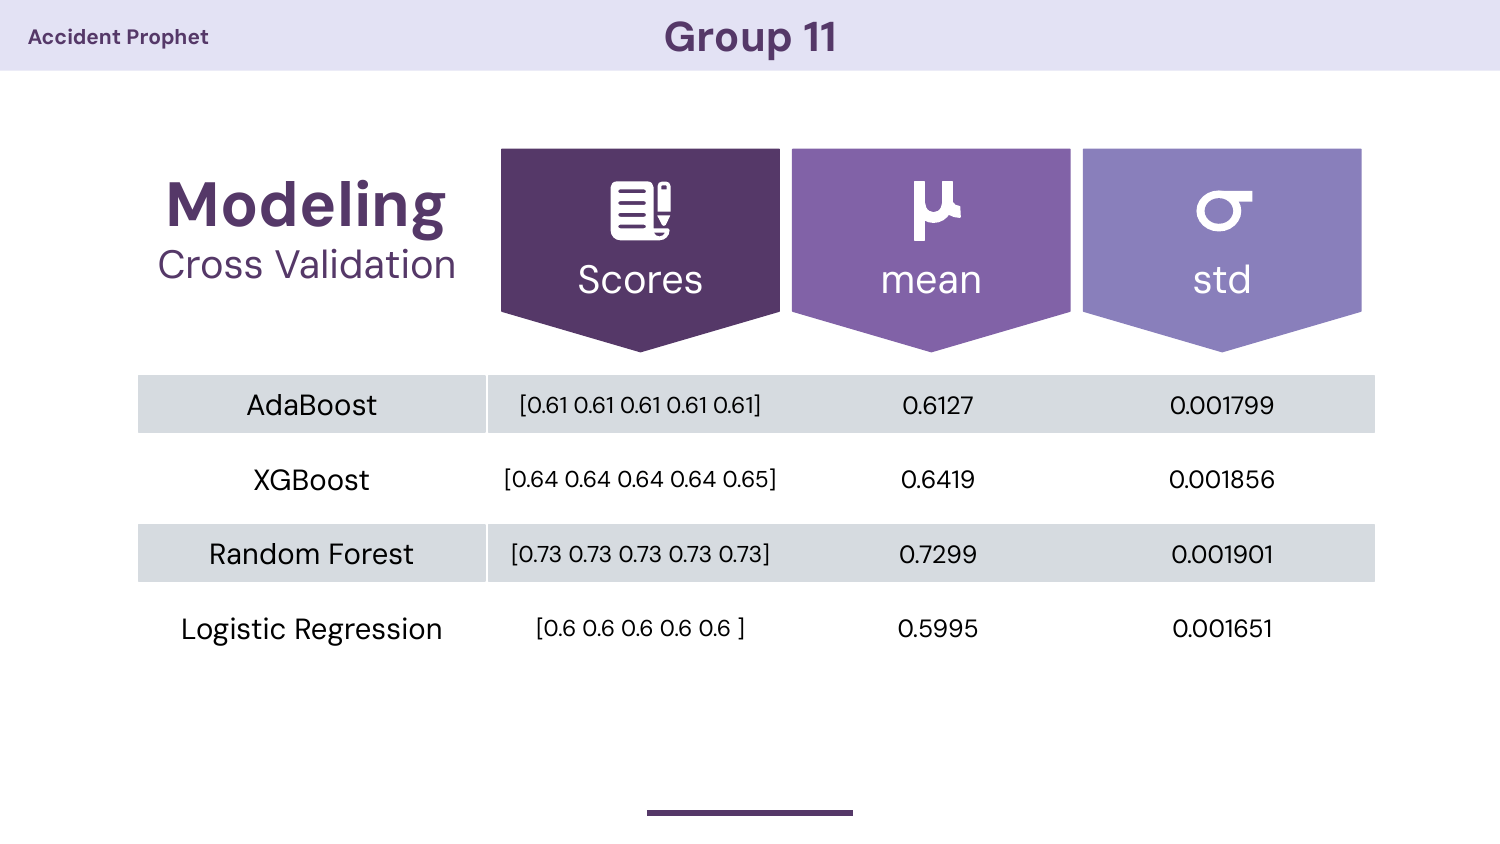

Group 11
Accident Prophet
Modeling
Cross Validation

Scores

mean

std

AdaBoost
[0.61 0.61 0.61 0.61 0.61]
0.6127
0.001799
XGBoost
[0.64 0.64 0.64 0.64 0.65]
0.6419
0.001856
Random Forest
[0.73 0.73 0.73 0.73 0.73]
0.7299
0.001901
Logistic Regression
[0.6 0.6 0.6 0.6 0.6 ]
0.5995
0.001651